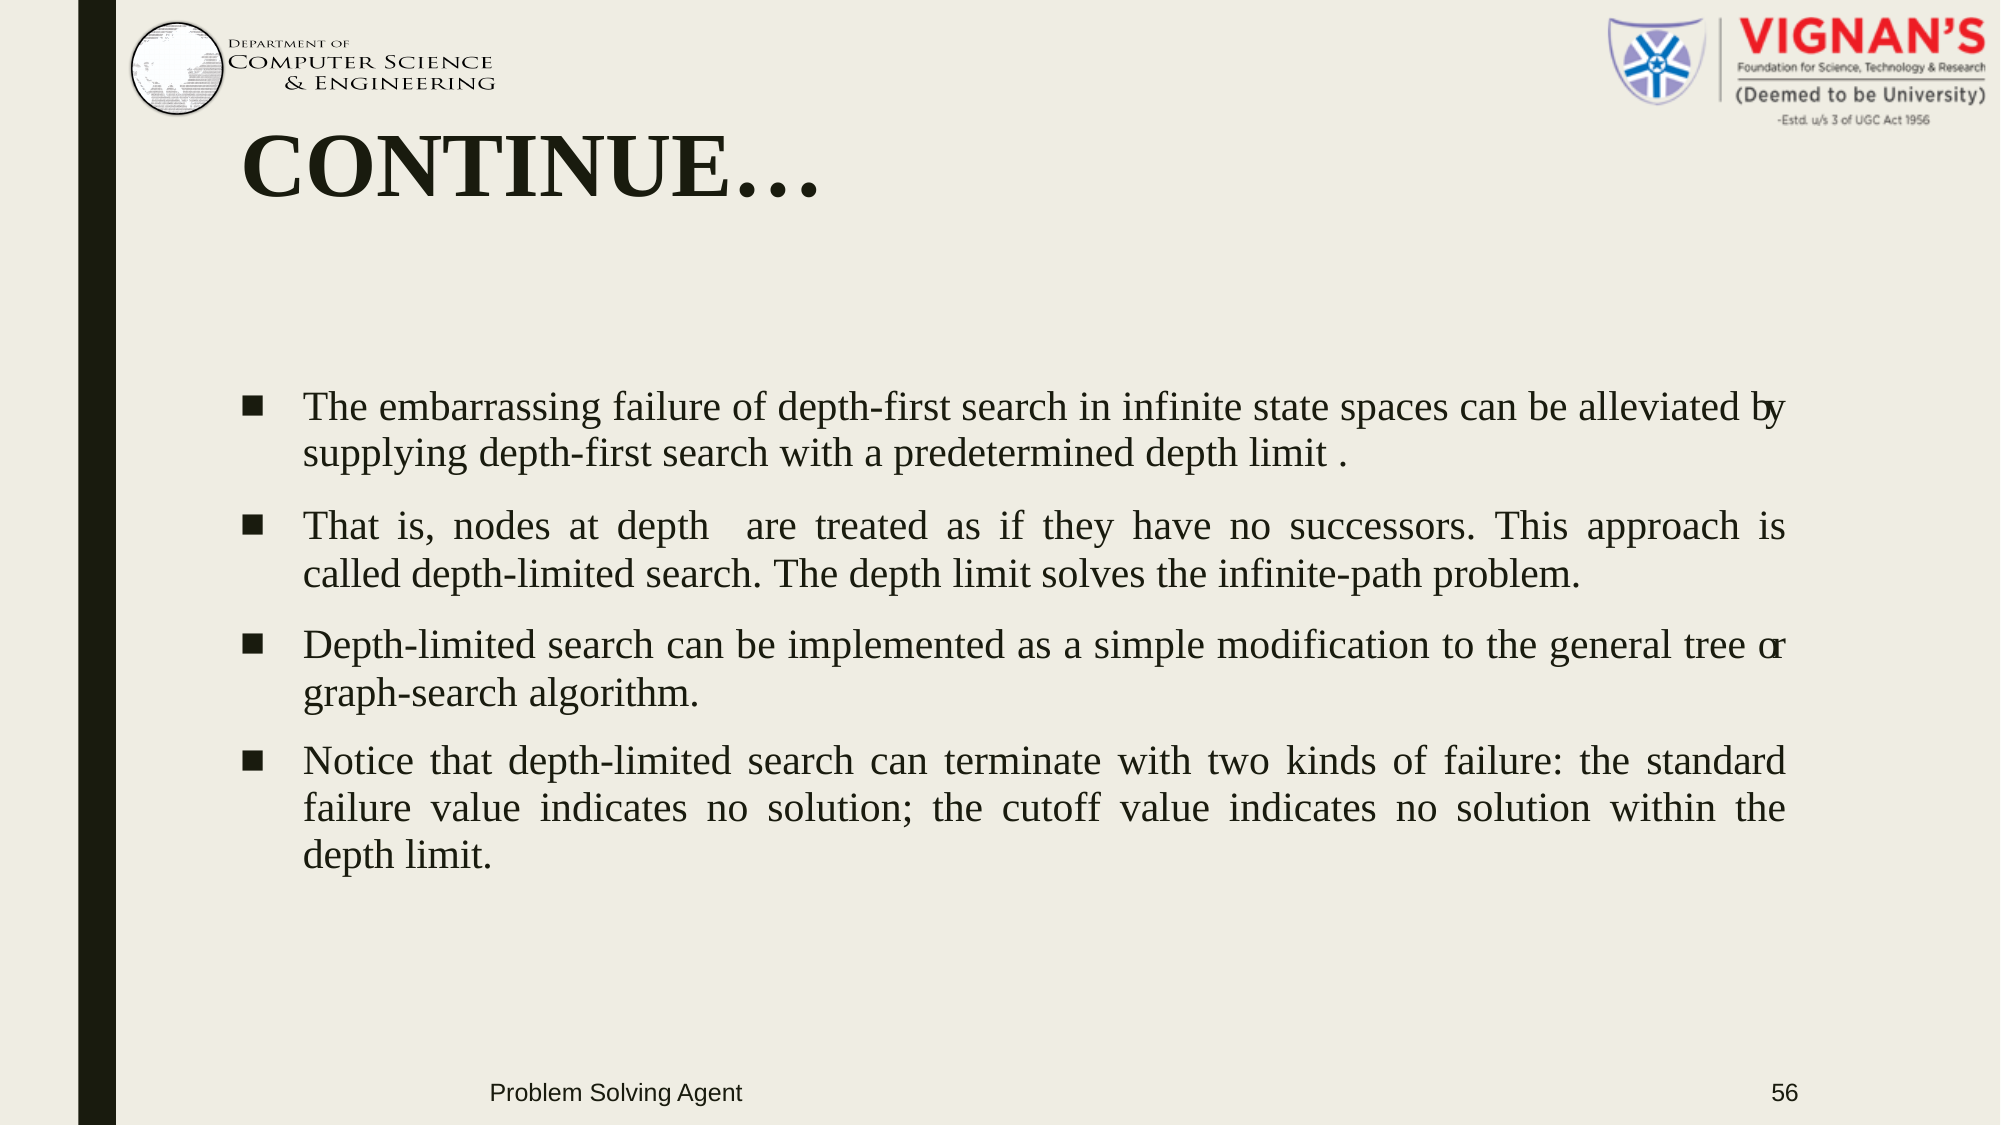

# CONTINUE…
The embarrassing failure of depth-first search in infinite state spaces can be alleviated by supplying depth-first search with a predetermined depth limit .
That is, nodes at depth  are treated as if they have no successors. This approach is called depth-limited search. The depth limit solves the infinite-path problem.
Depth-limited search can be implemented as a simple modification to the general tree or graph-search algorithm.
Notice that depth-limited search can terminate with two kinds of failure: the standard failure value indicates no solution; the cutoff value indicates no solution within the depth limit.
Problem Solving Agent
56